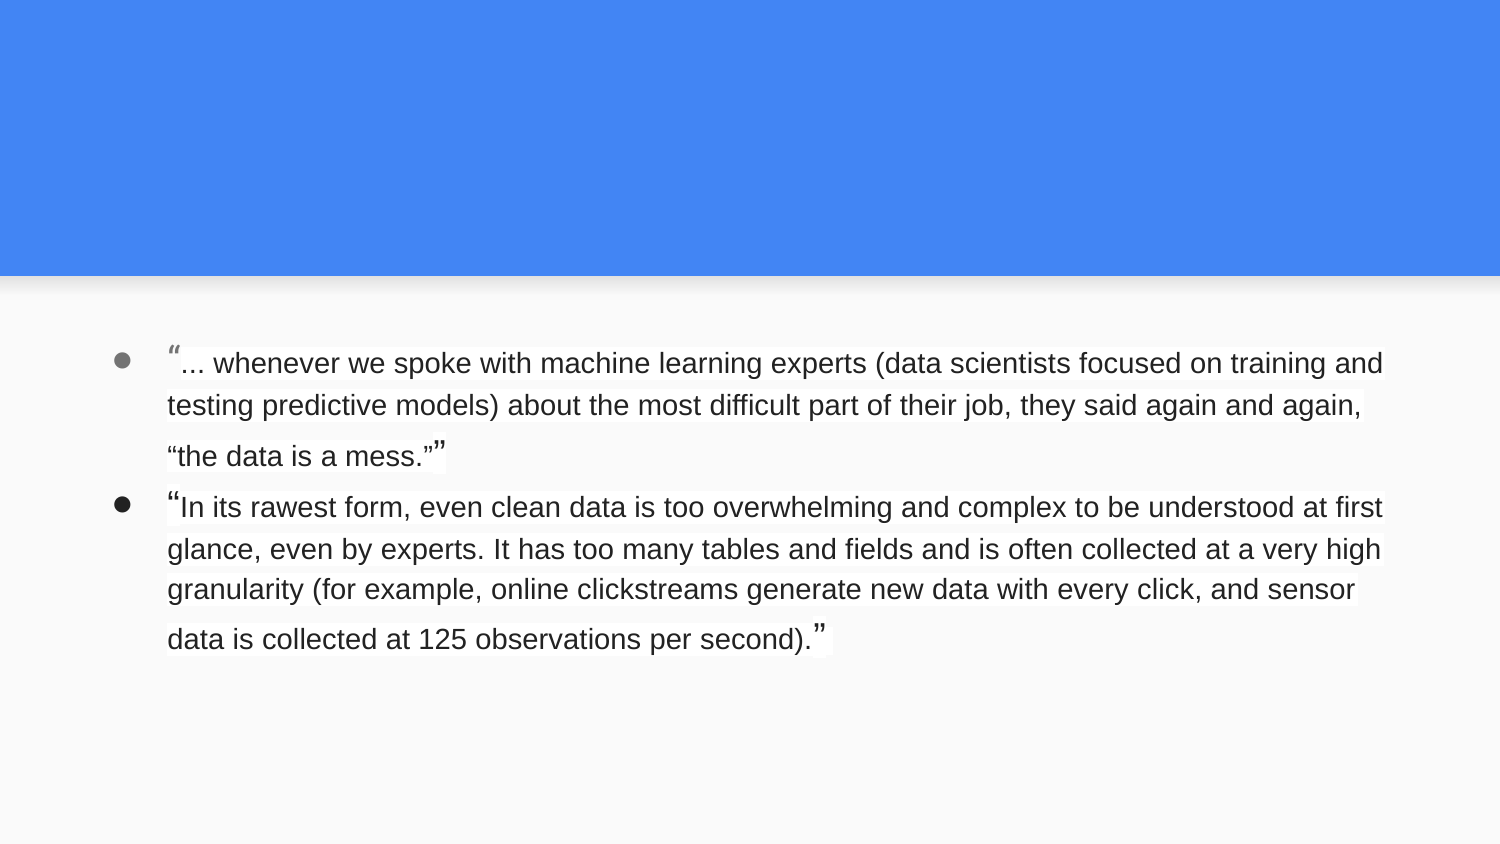

#
“... whenever we spoke with machine learning experts (data scientists focused on training and testing predictive models) about the most difficult part of their job, they said again and again, “the data is a mess.””
“In its rawest form, even clean data is too overwhelming and complex to be understood at first glance, even by experts. It has too many tables and fields and is often collected at a very high granularity (for example, online clickstreams generate new data with every click, and sensor data is collected at 125 observations per second).”